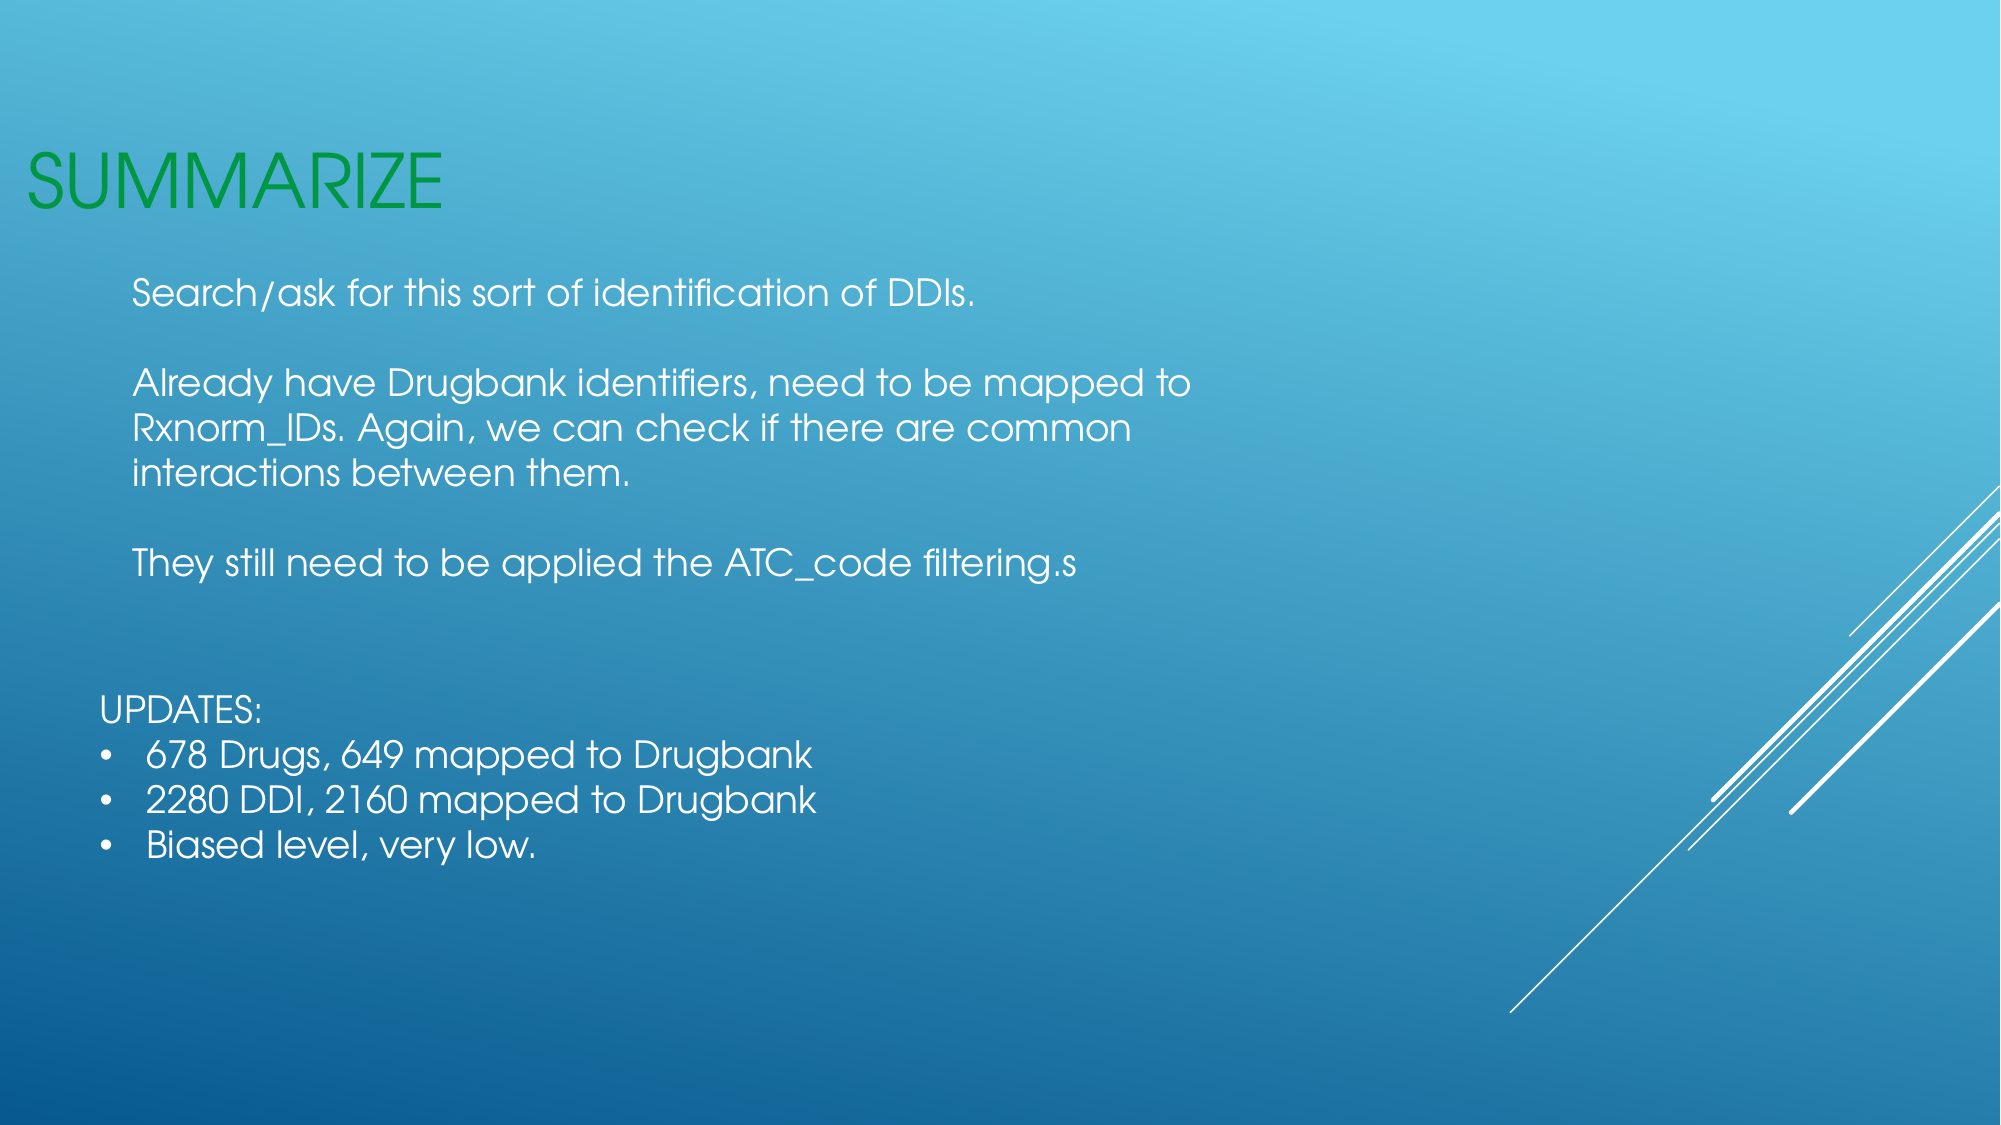

# SUMMARIZE
Search/ask for this sort of identification of DDIs.

Already have Drugbank identifiers, need to be mapped to Rxnorm_IDs. Again, we can check if there are common interactions between them.

They still need to be applied the ATC_code filtering.s
UPDATES:
678 Drugs, 649 mapped to Drugbank
2280 DDI, 2160 mapped to Drugbank
Biased level, very low.